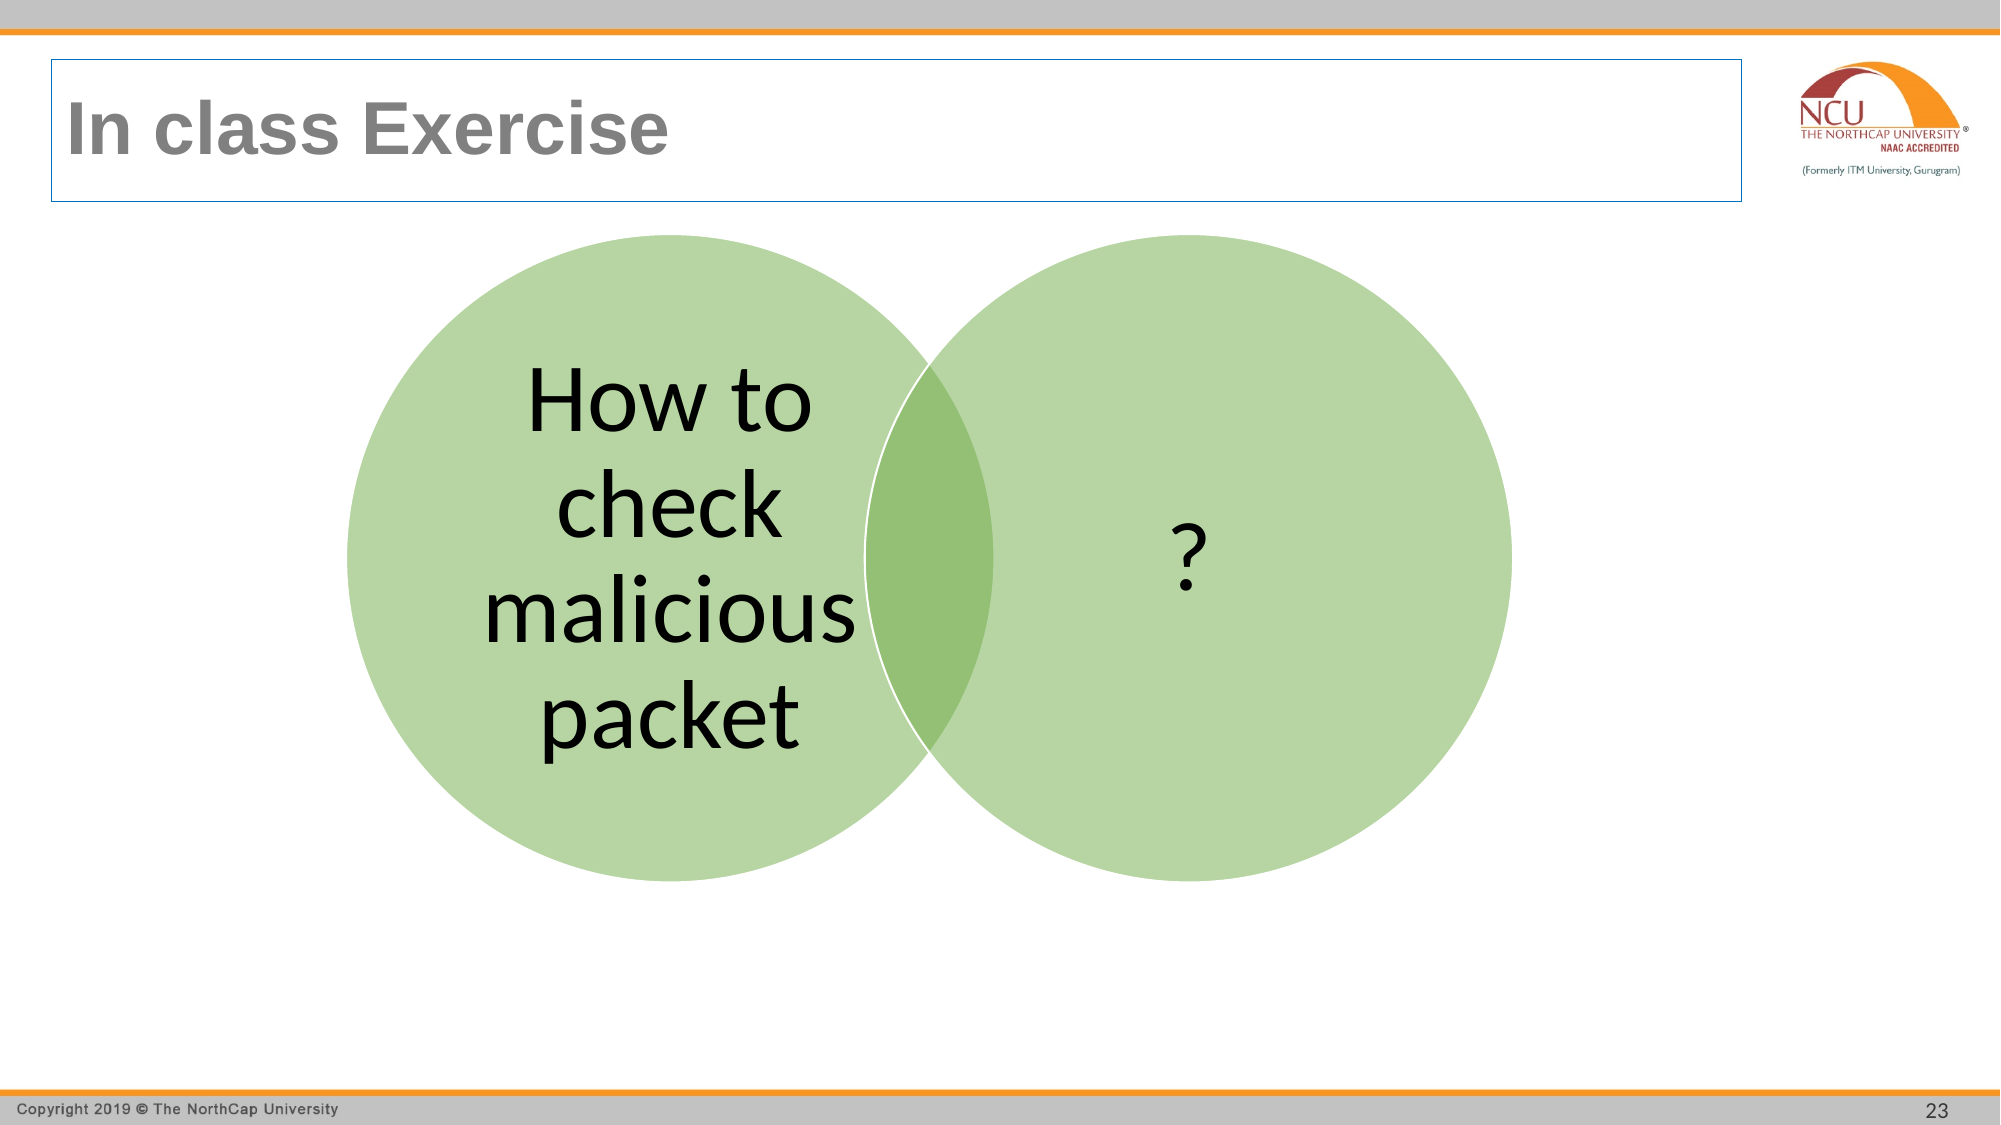

# In class Exercise
How to check malicious packet
?
23